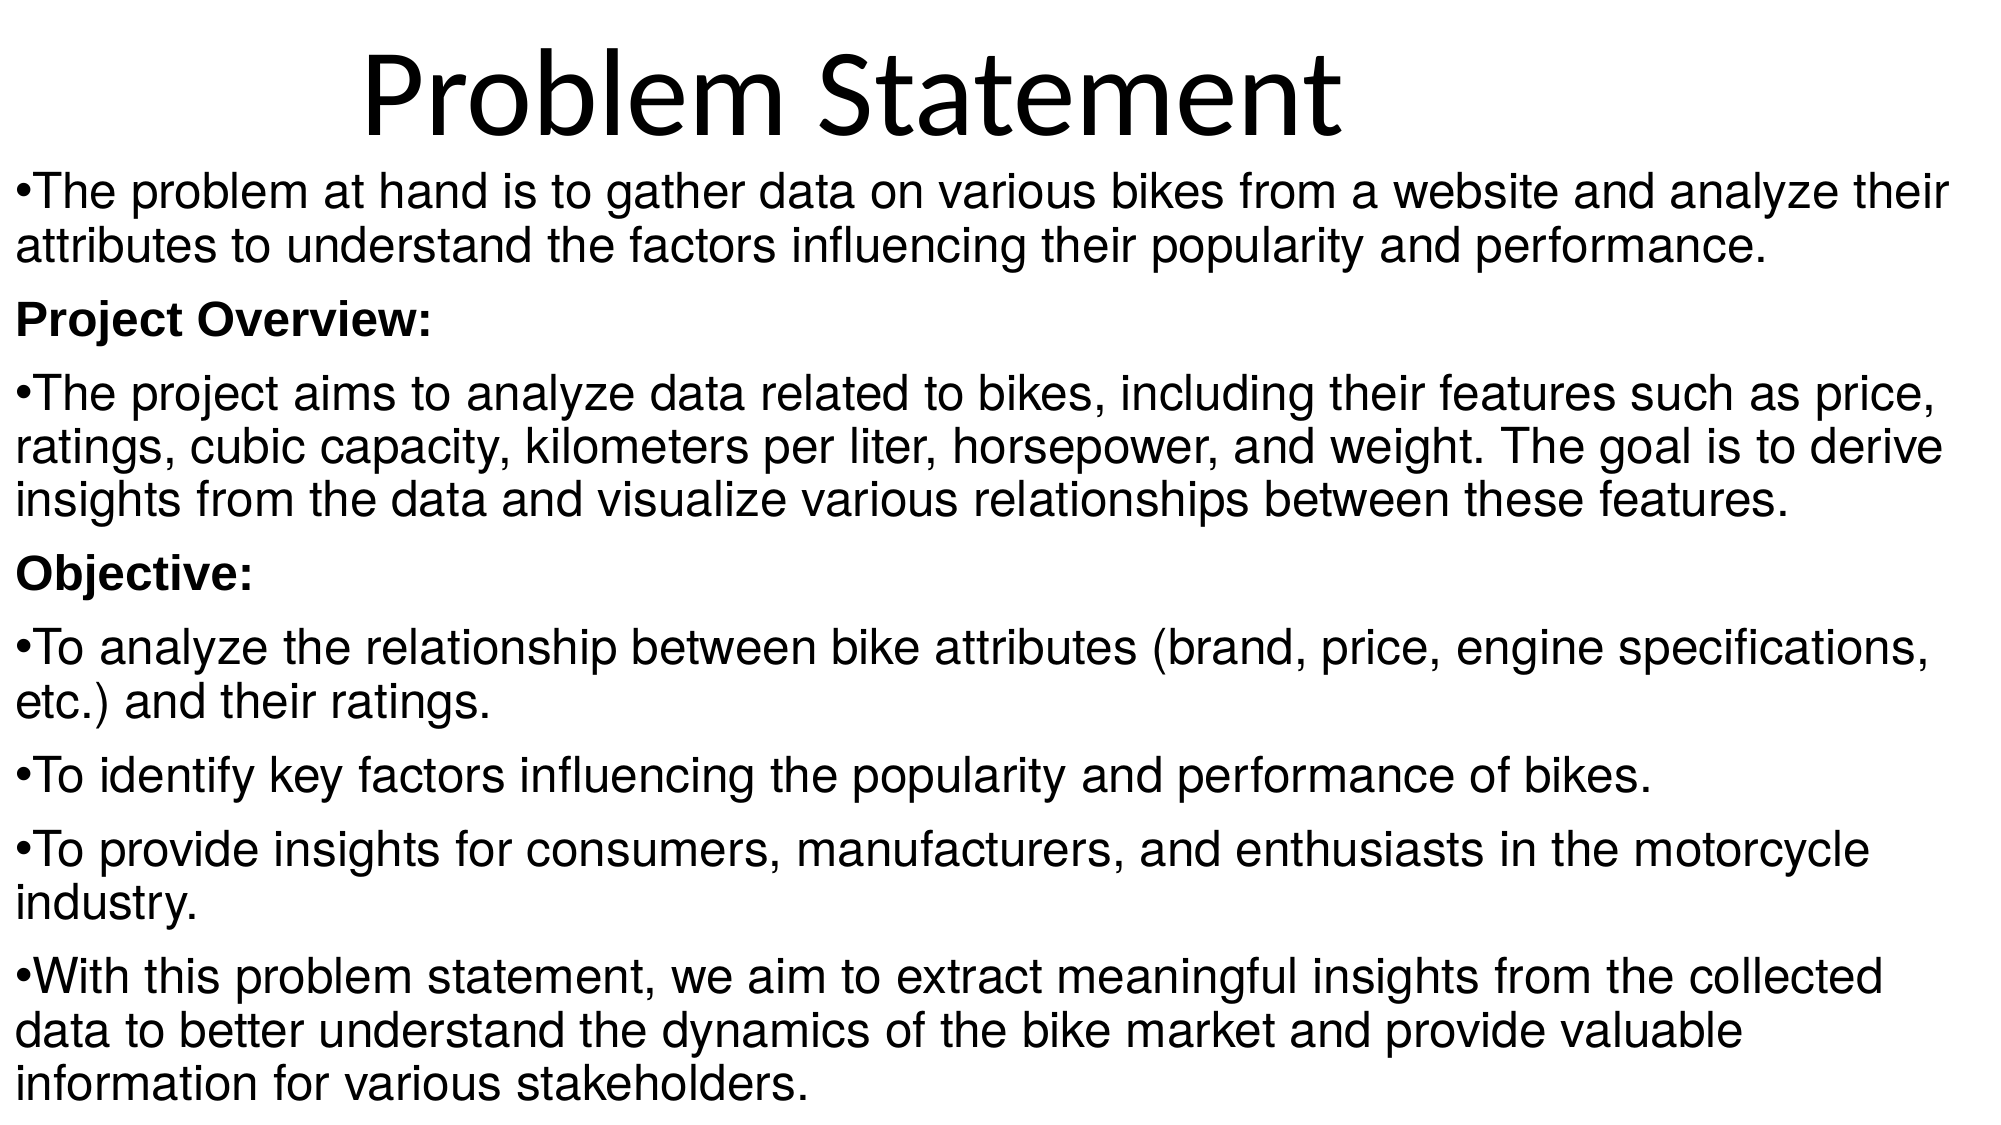

# Problem Statement
The problem at hand is to gather data on various bikes from a website and analyze their attributes to understand the factors influencing their popularity and performance.
Project Overview:
The project aims to analyze data related to bikes, including their features such as price, ratings, cubic capacity, kilometers per liter, horsepower, and weight. The goal is to derive insights from the data and visualize various relationships between these features.
Objective:
To analyze the relationship between bike attributes (brand, price, engine specifications, etc.) and their ratings.
To identify key factors influencing the popularity and performance of bikes.
To provide insights for consumers, manufacturers, and enthusiasts in the motorcycle industry.
With this problem statement, we aim to extract meaningful insights from the collected data to better understand the dynamics of the bike market and provide valuable information for various stakeholders.